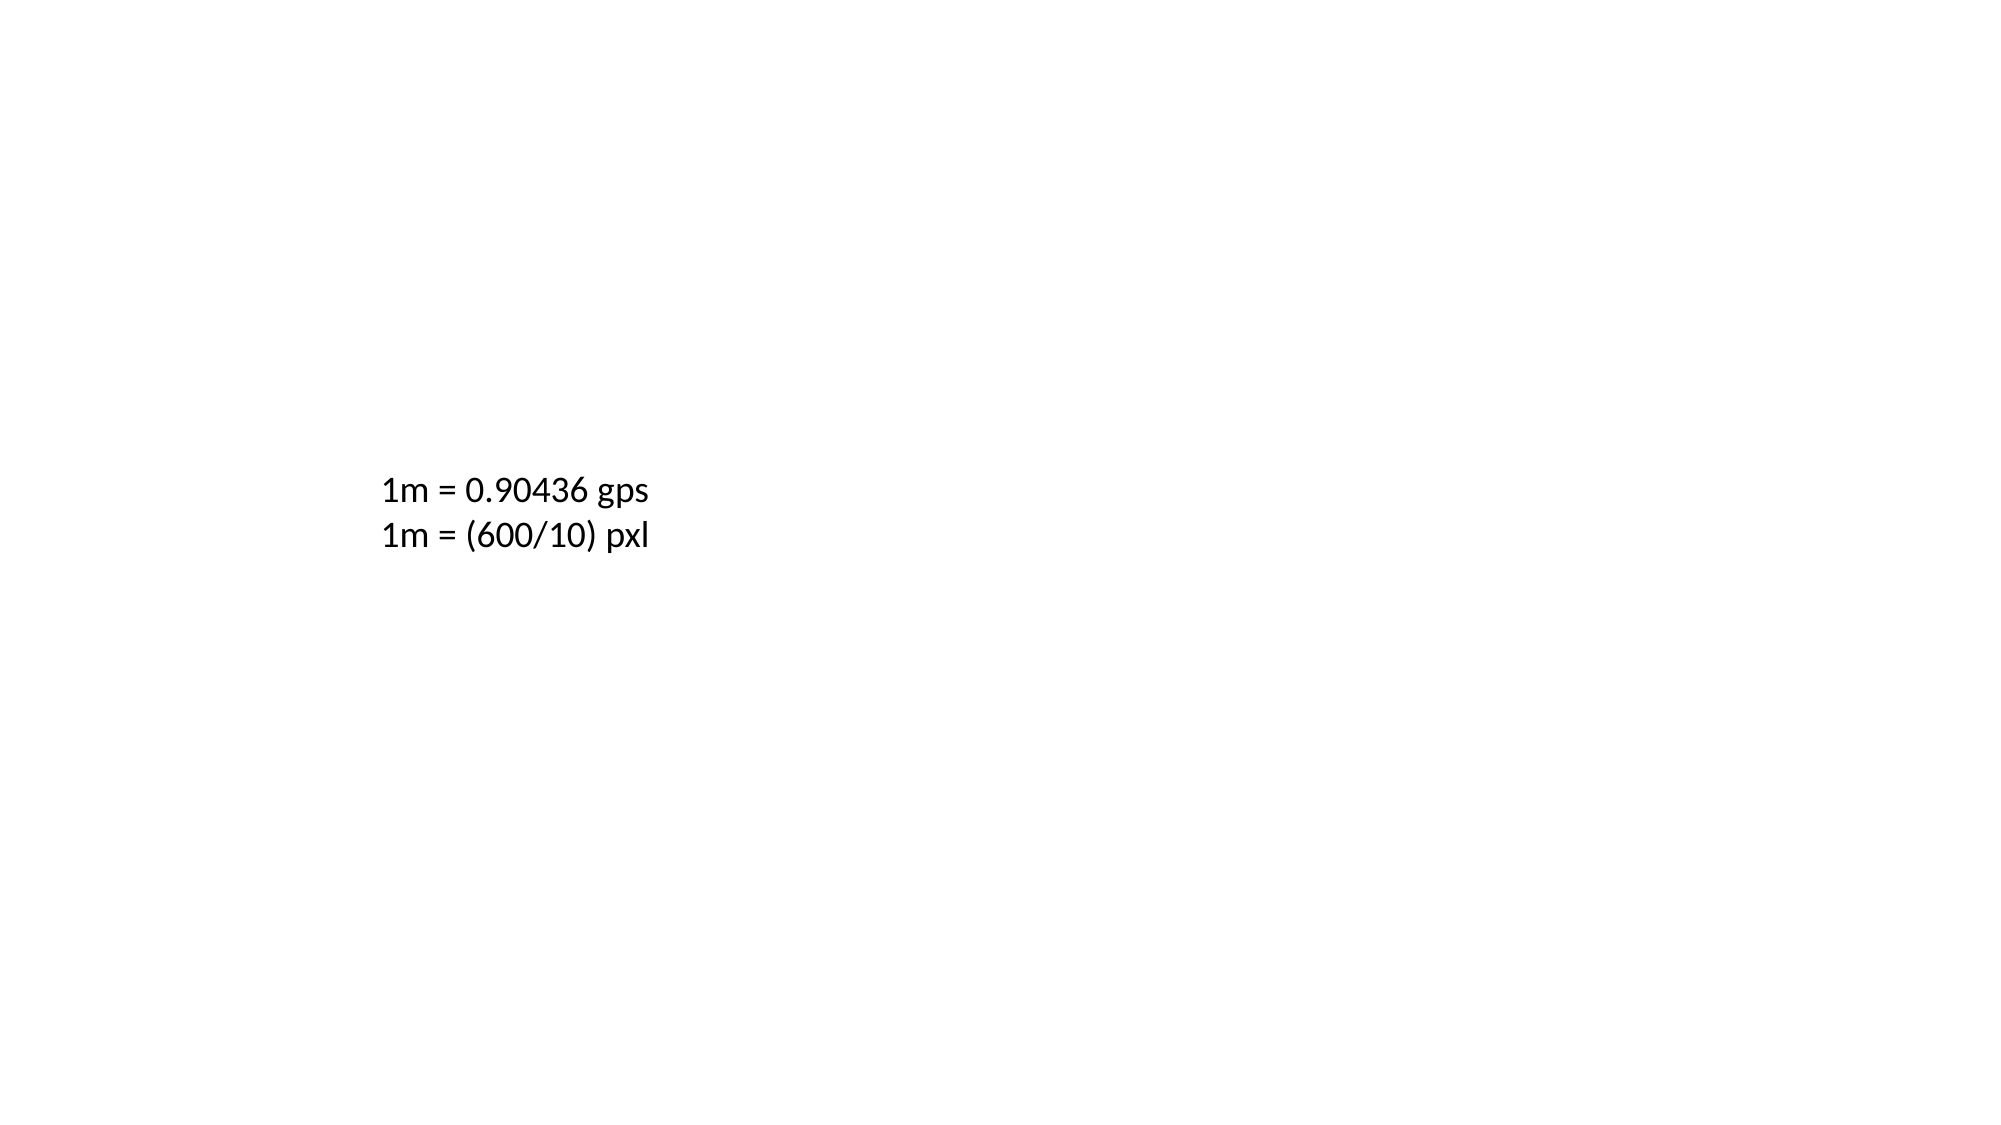

1m = 0.90436 gps
1m = (600/10) pxl